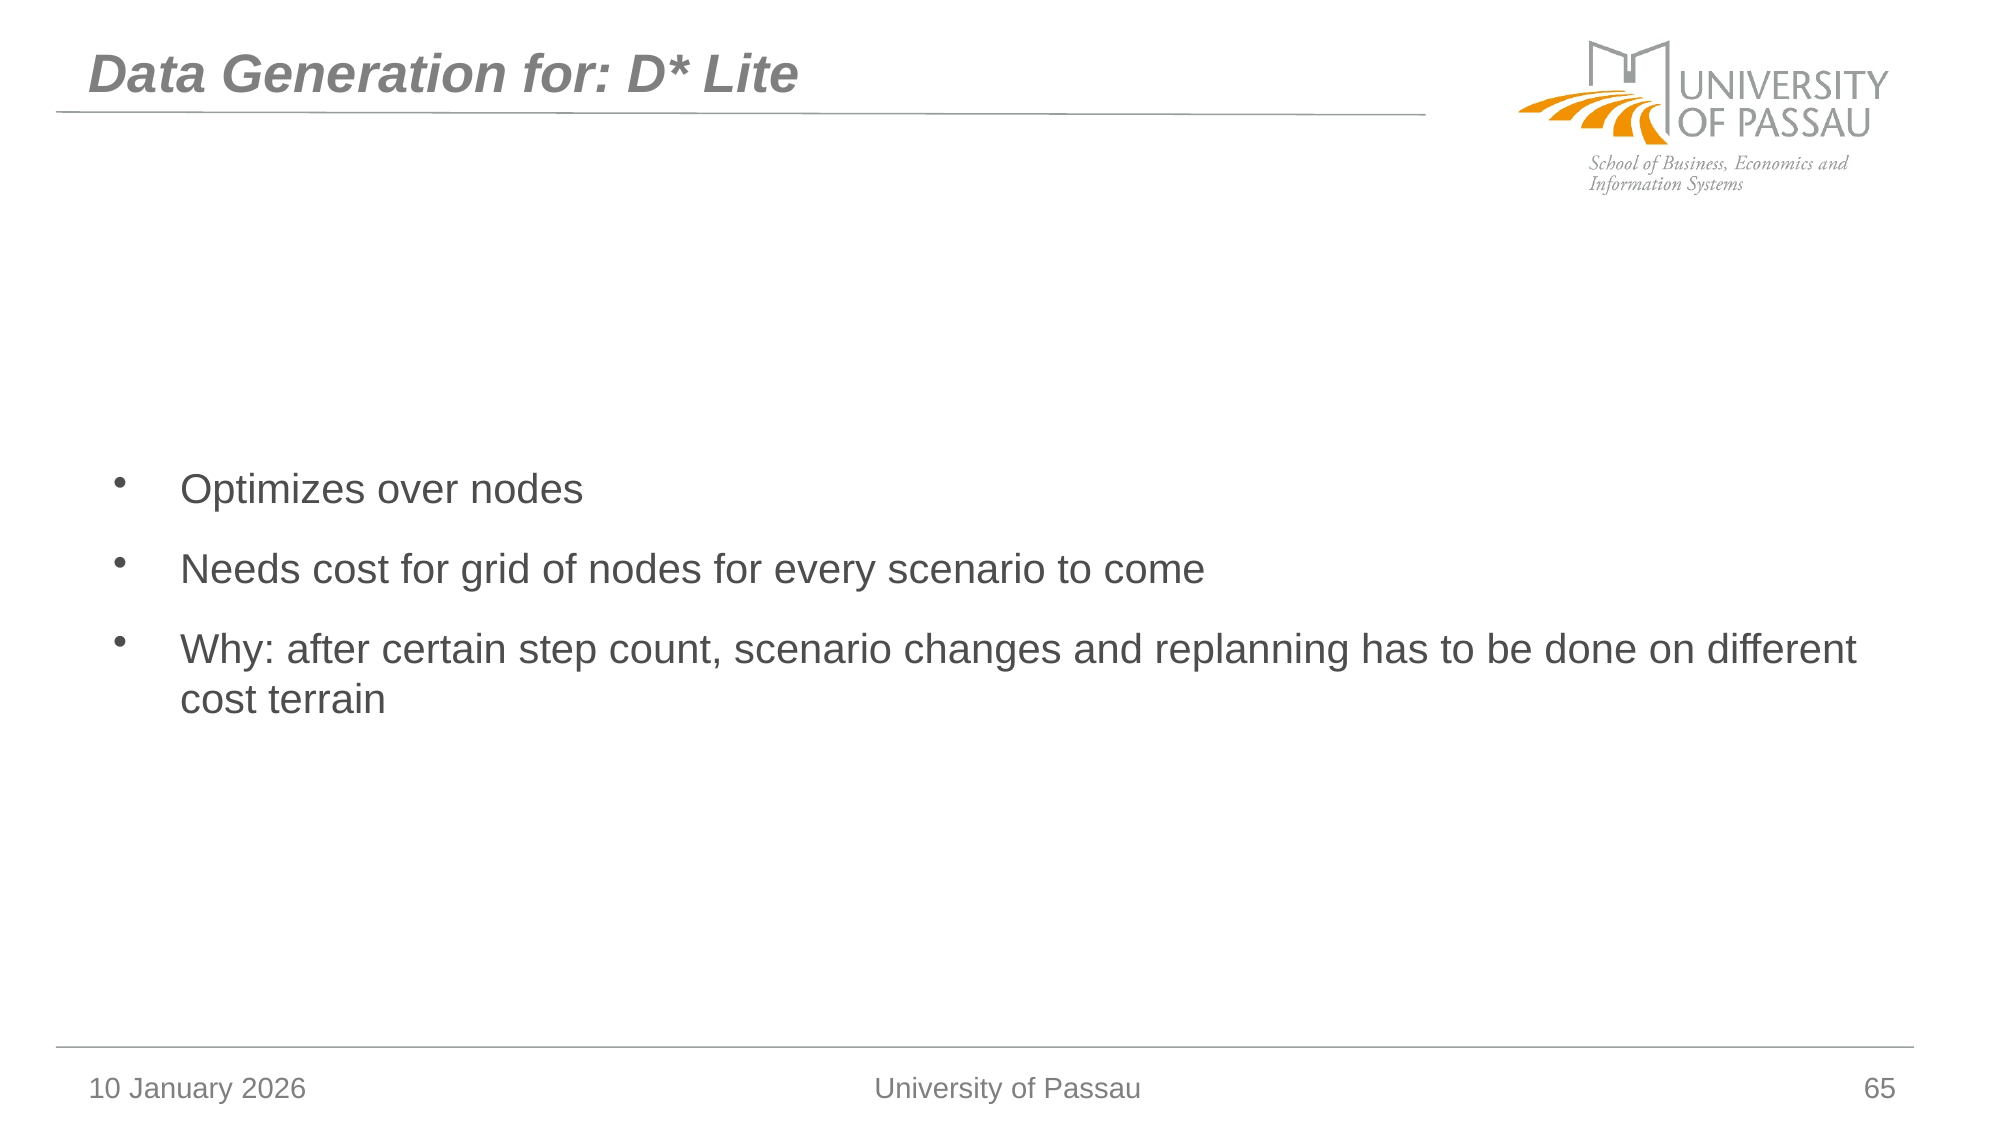

# Data Generation for: D* Lite
Optimizes over nodes
Needs cost for grid of nodes for every scenario to come
Why: after certain step count, scenario changes and replanning has to be done on different cost terrain
10 January 2026
University of Passau
65